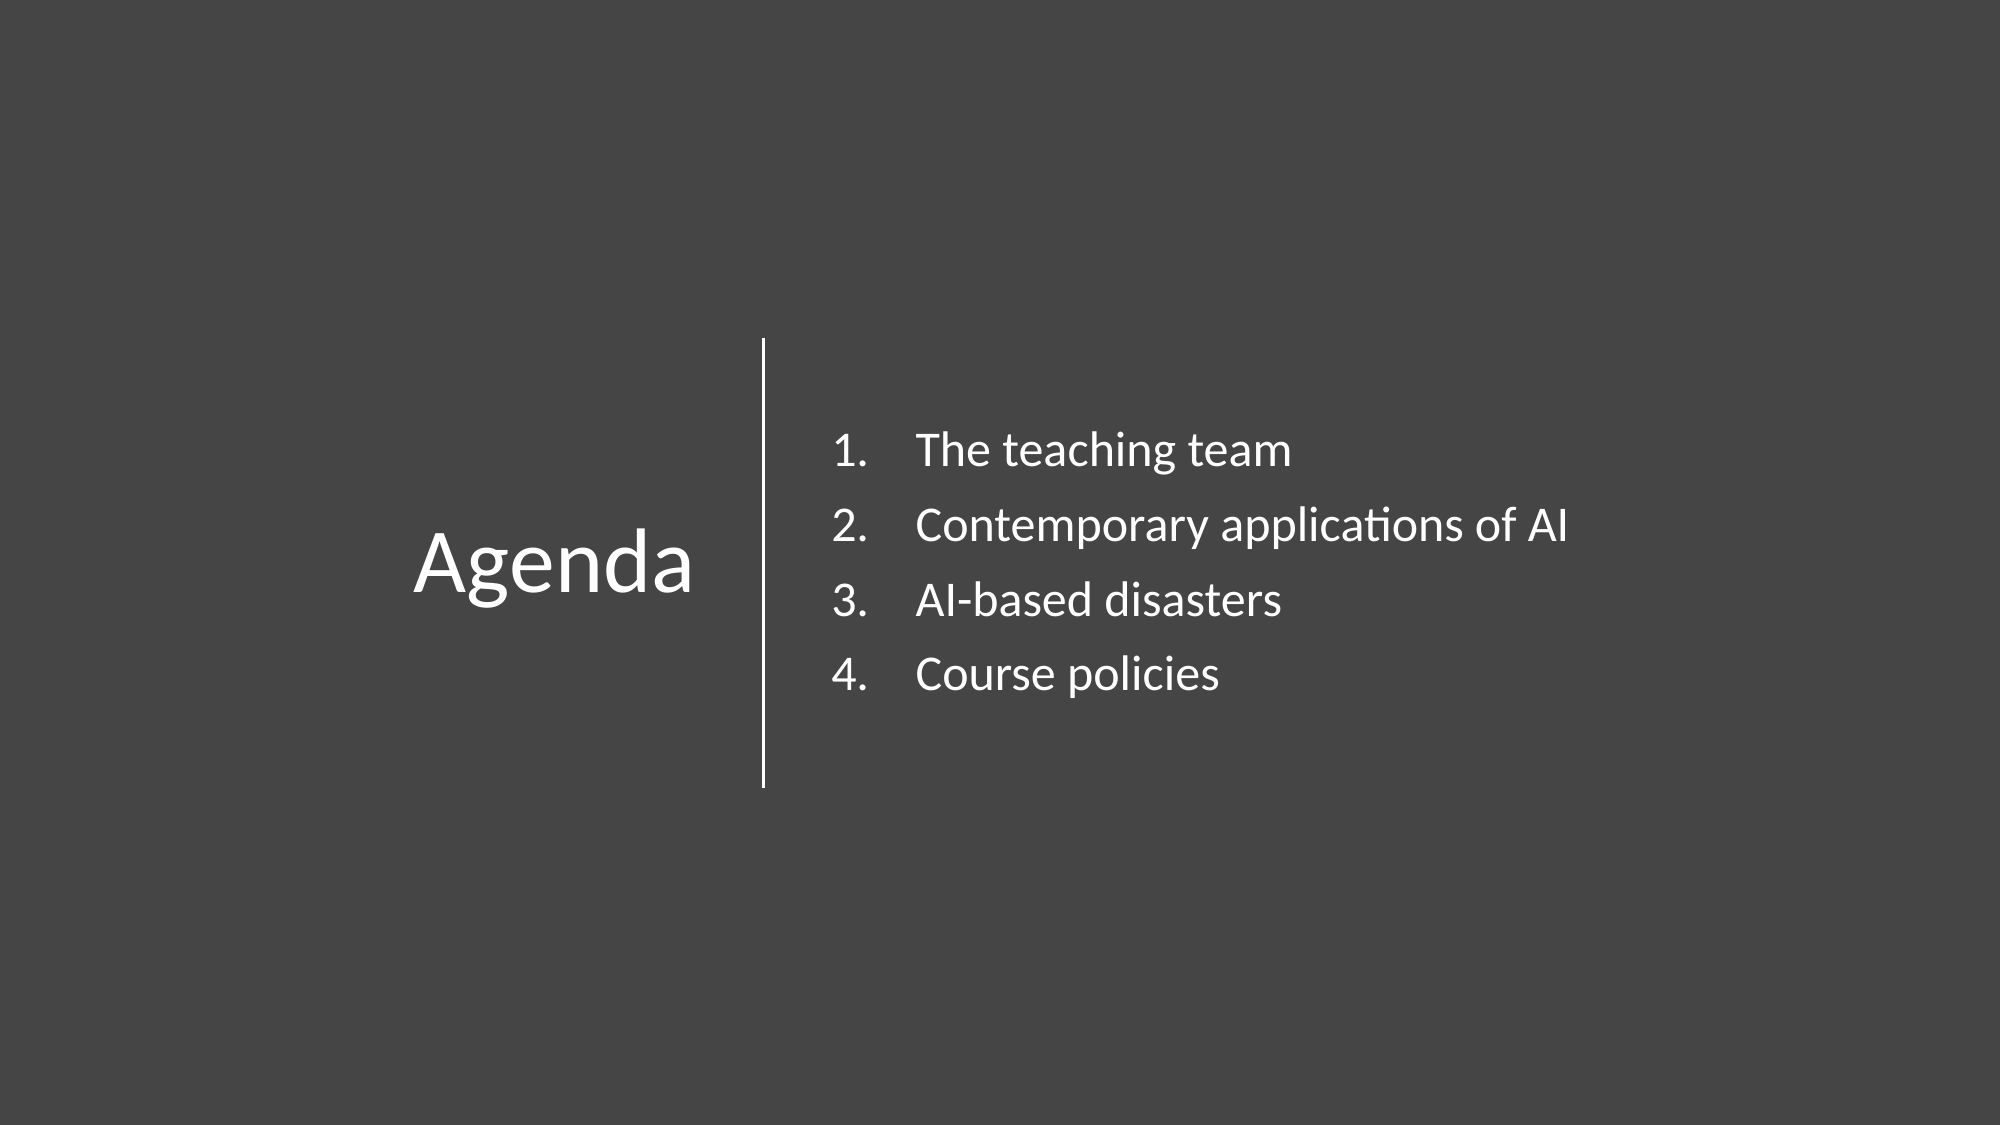

# Agenda
The teaching team
Contemporary applications of AI
AI-based disasters
Course policies